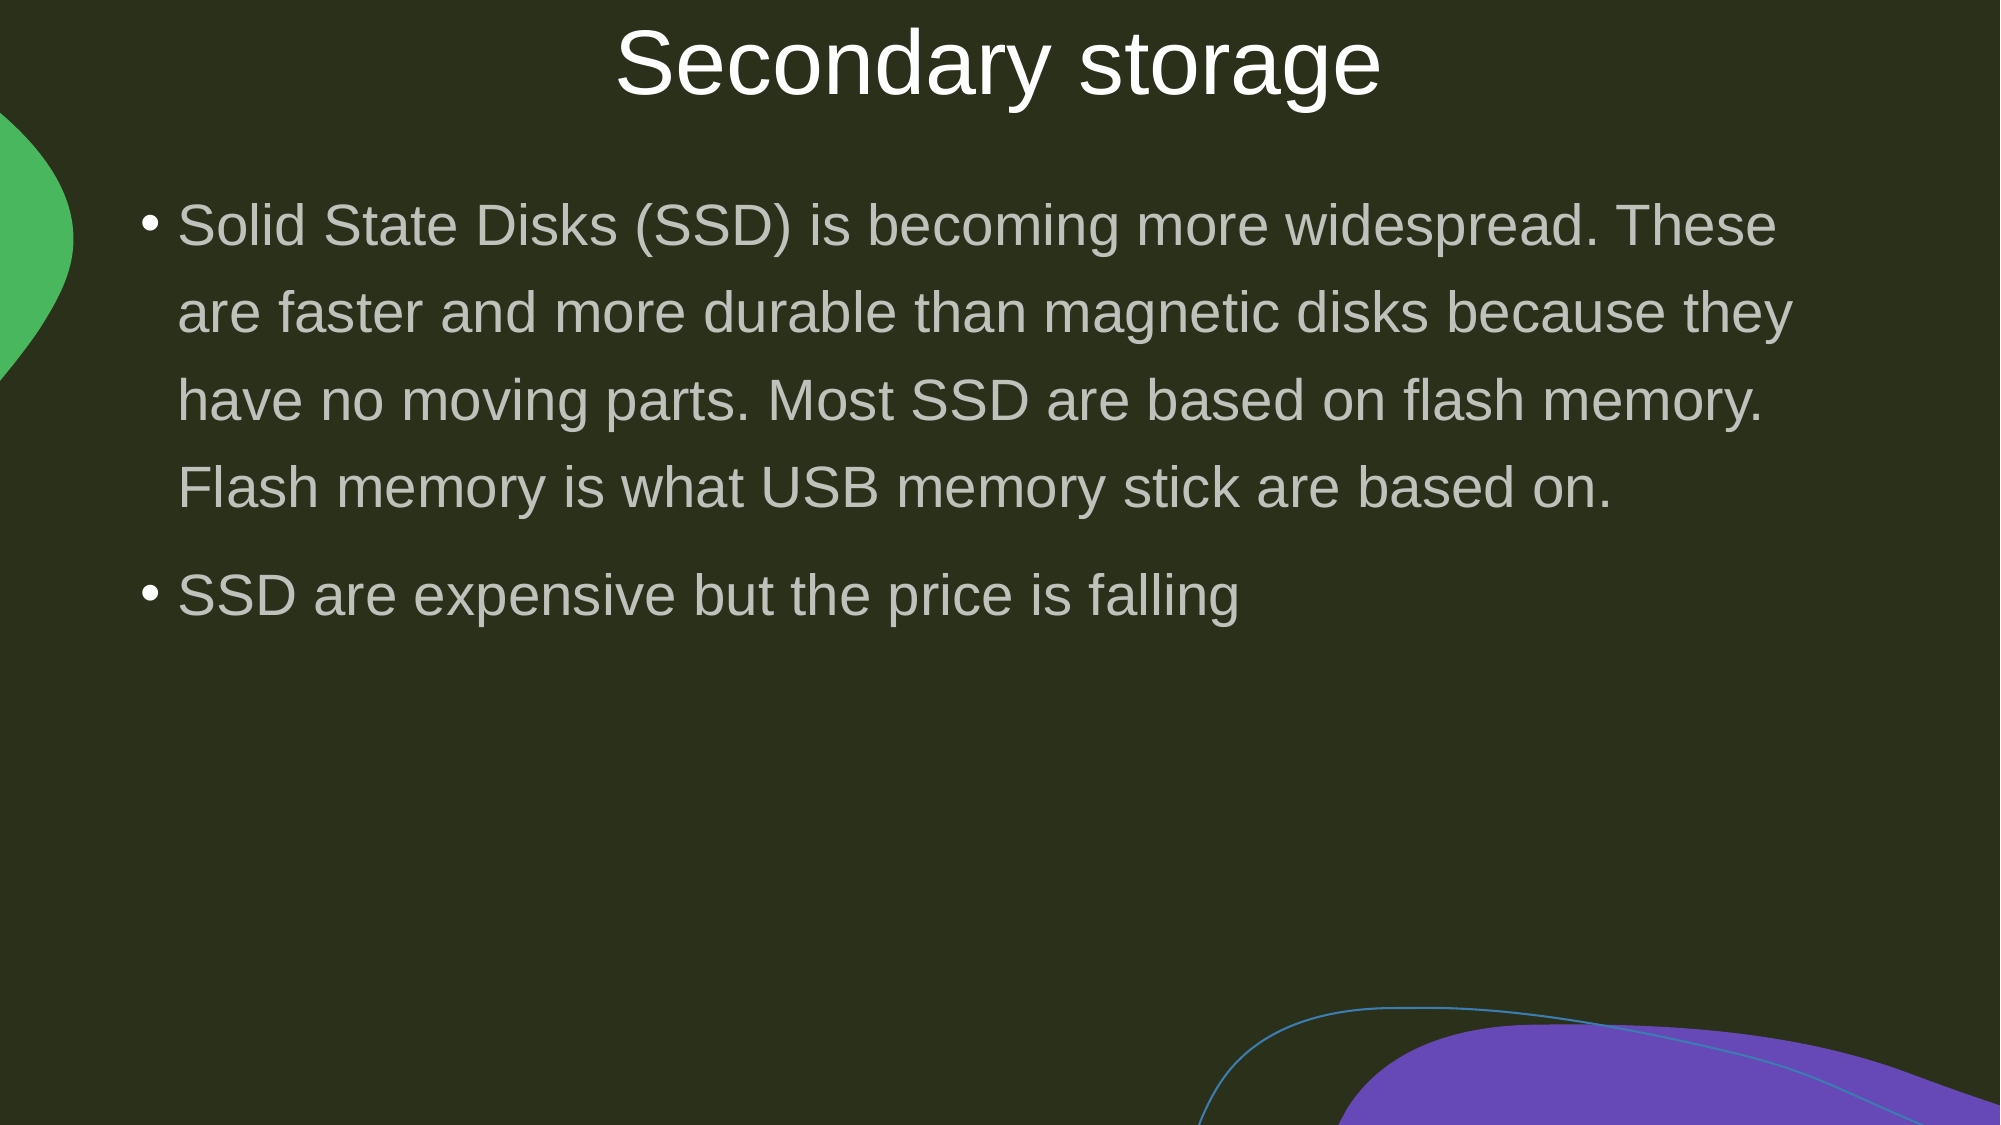

# Secondary storage
Solid State Disks (SSD) is becoming more widespread. These are faster and more durable than magnetic disks because they have no moving parts. Most SSD are based on flash memory. Flash memory is what USB memory stick are based on.
SSD are expensive but the price is falling